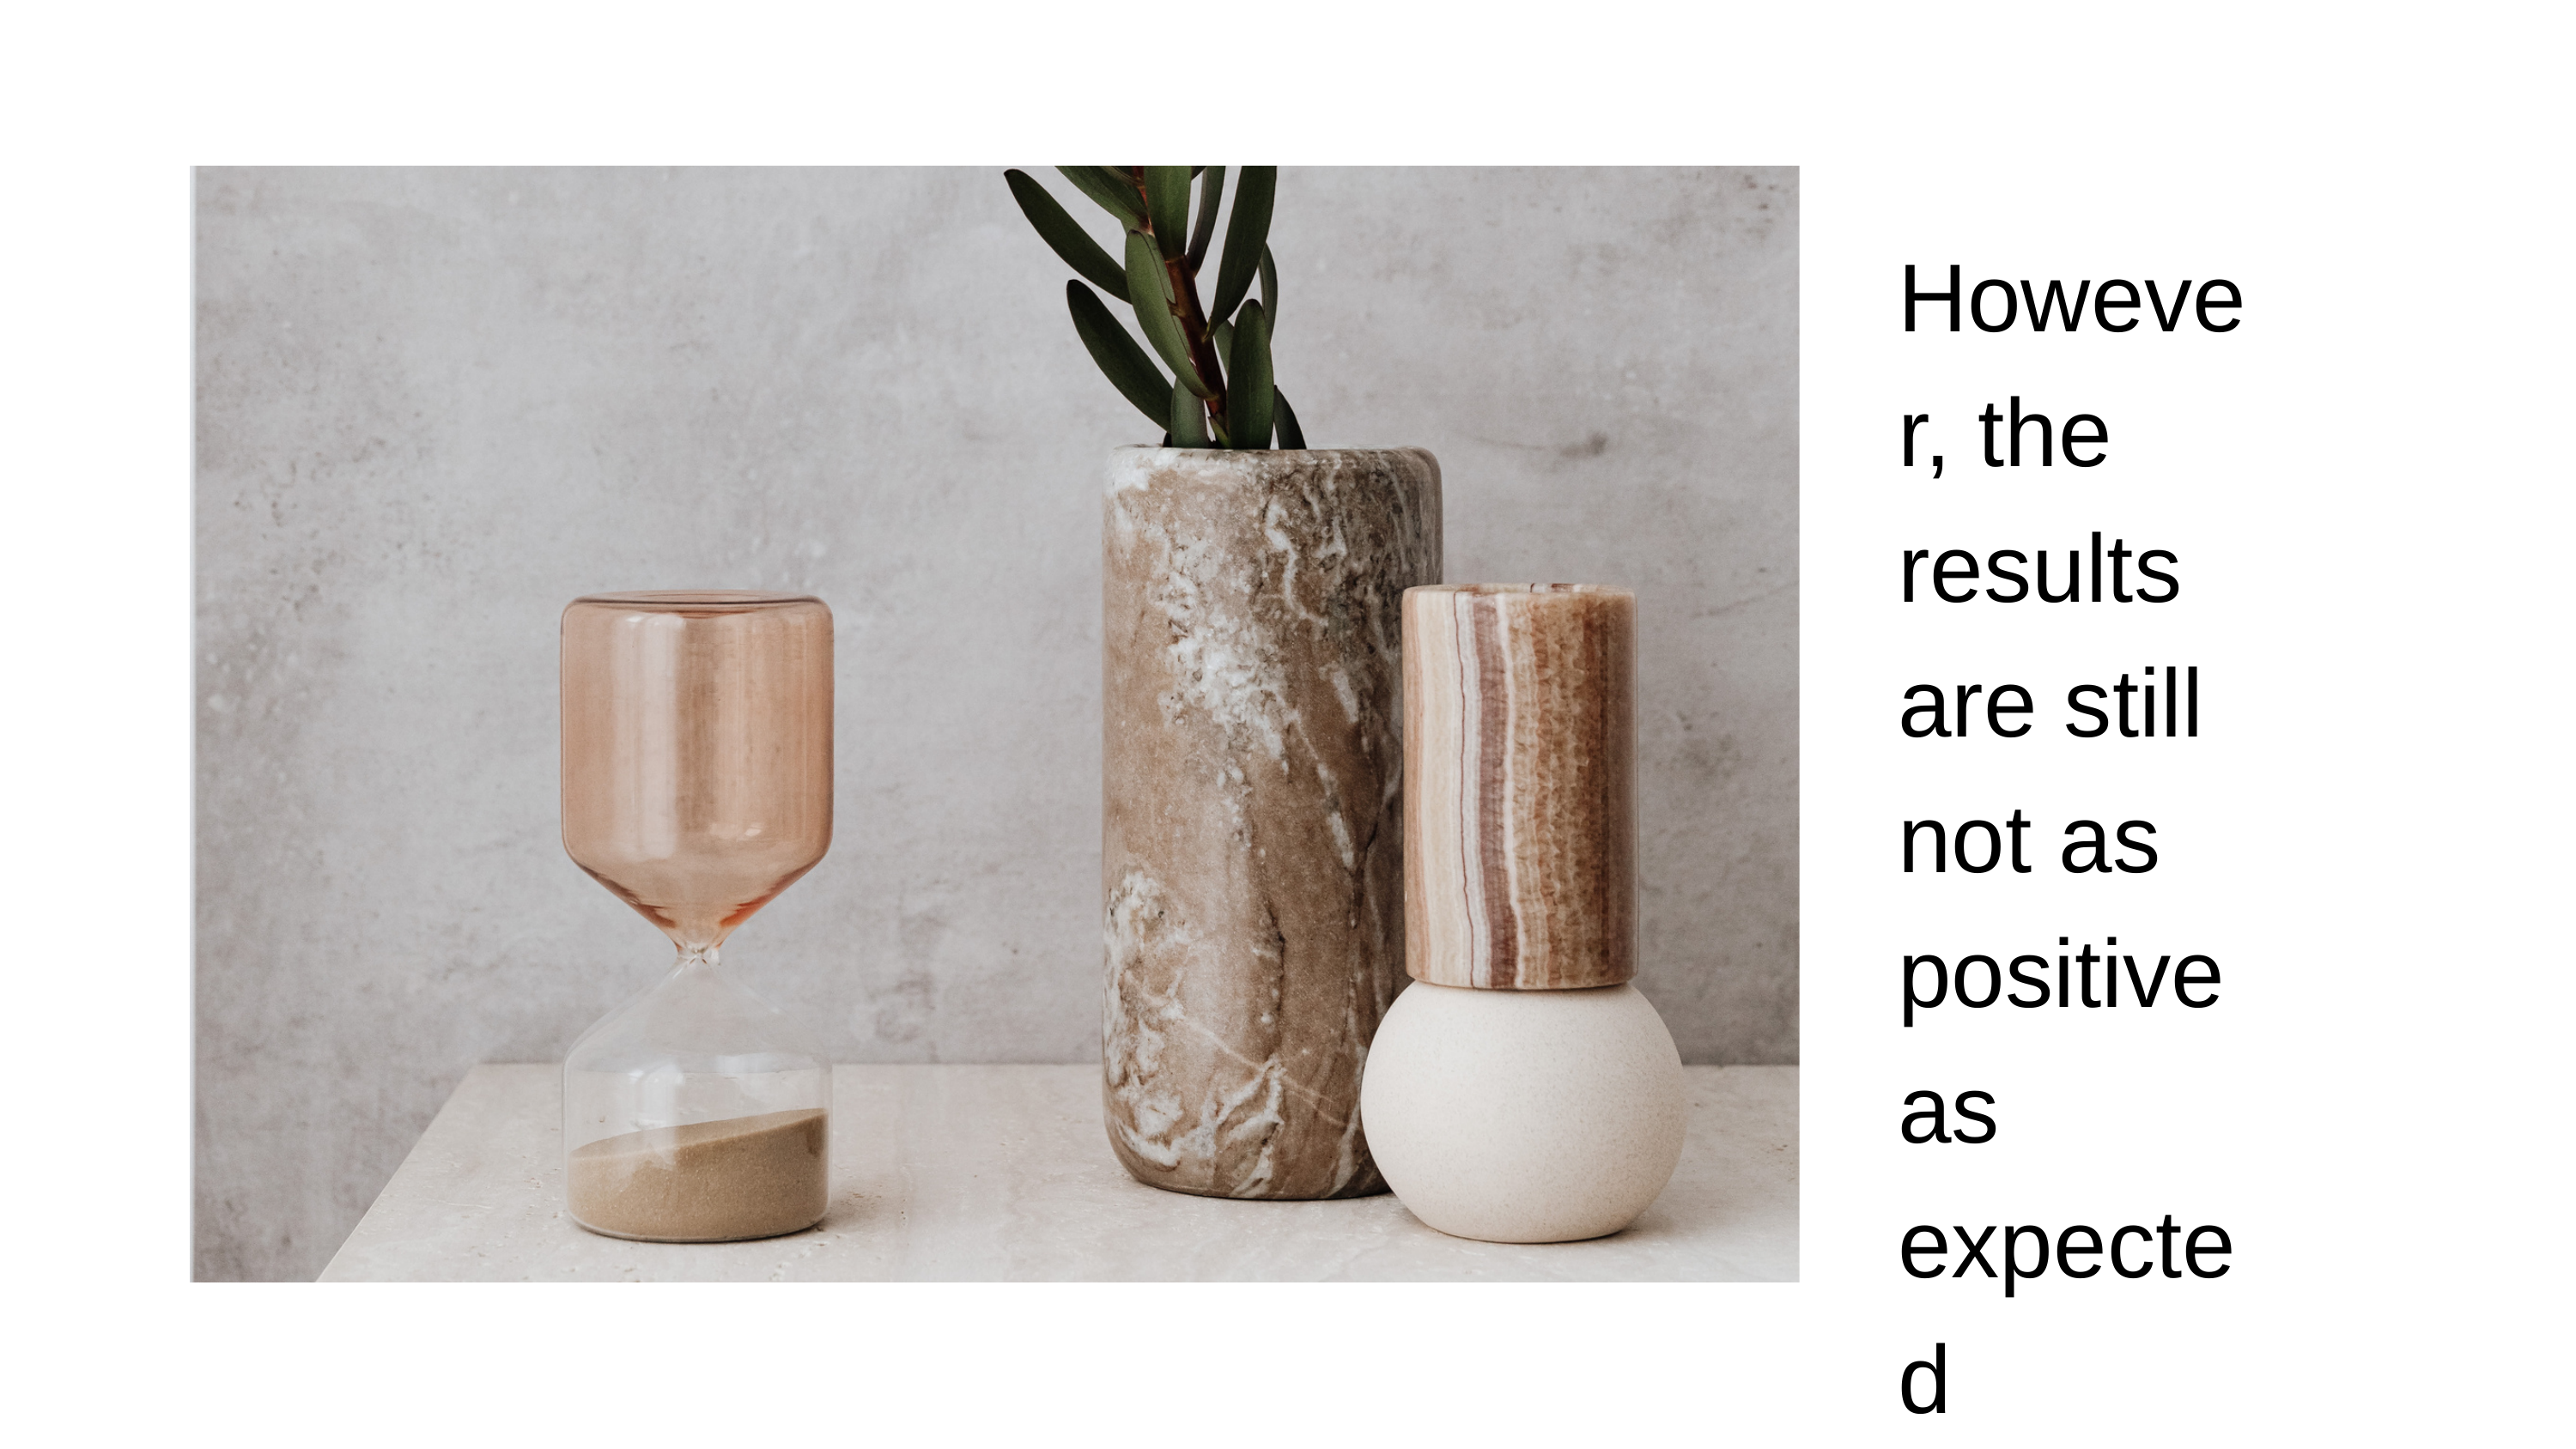

However, the results are still not as positive as expected